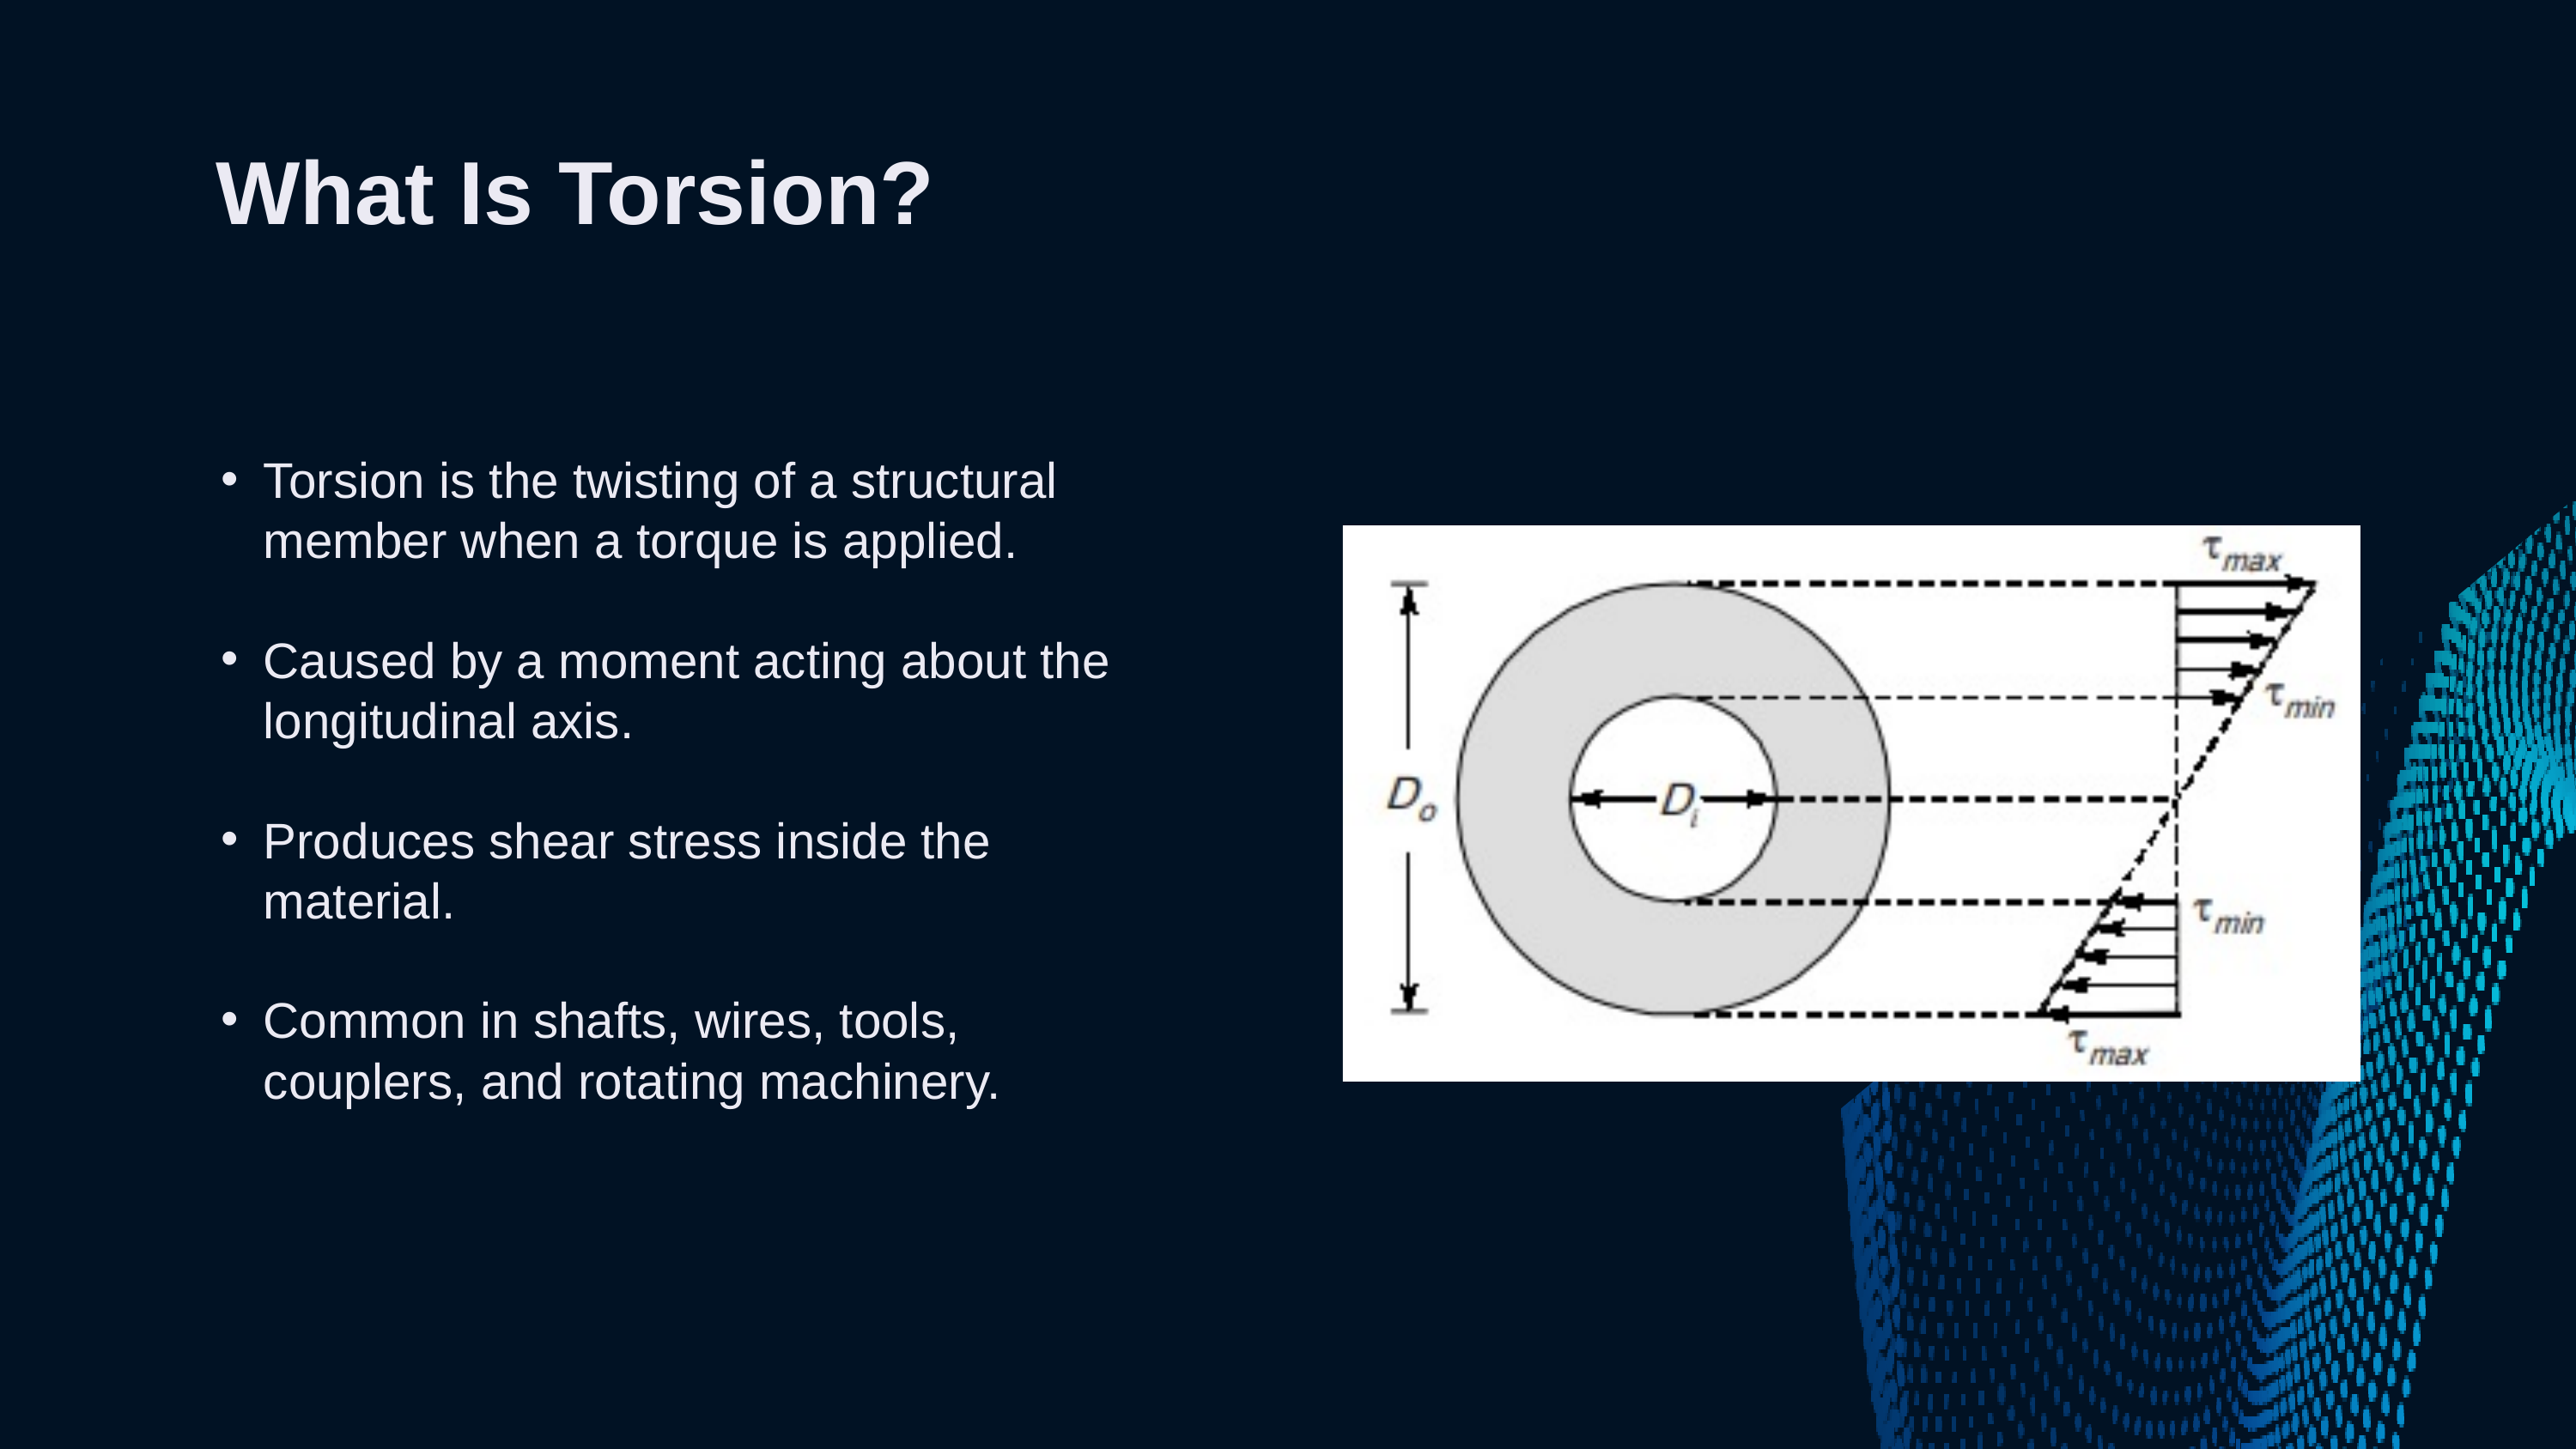

What Is Torsion?
Torsion is the twisting of a structural member when a torque is applied.

Caused by a moment acting about the longitudinal axis.

Produces shear stress inside the material.

Common in shafts, wires, tools, couplers, and rotating machinery.